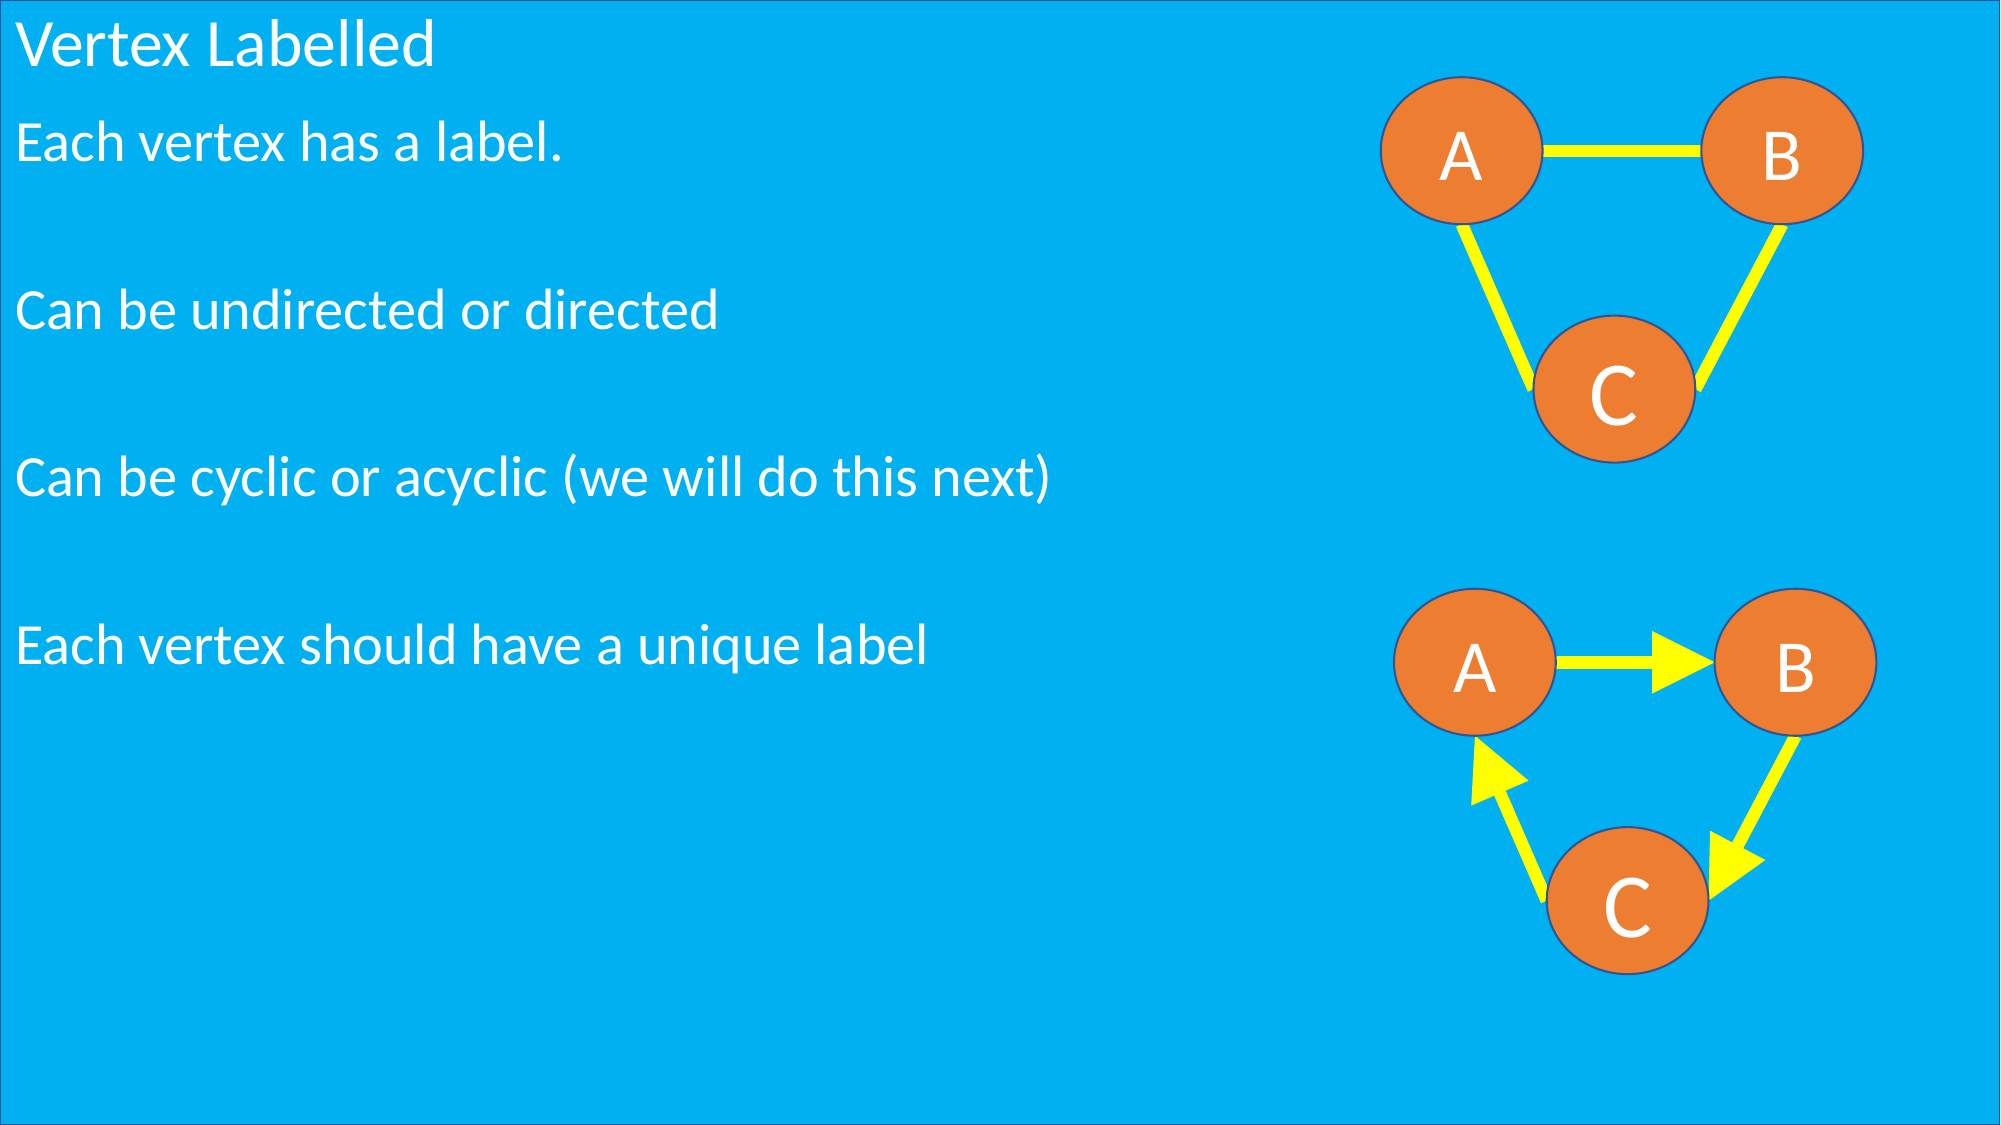

# Vertex Labelled
A
B
Each vertex has a label.

Can be undirected or directed

Can be cyclic or acyclic (we will do this next)

Each vertex should have a unique label
C
A
B
C